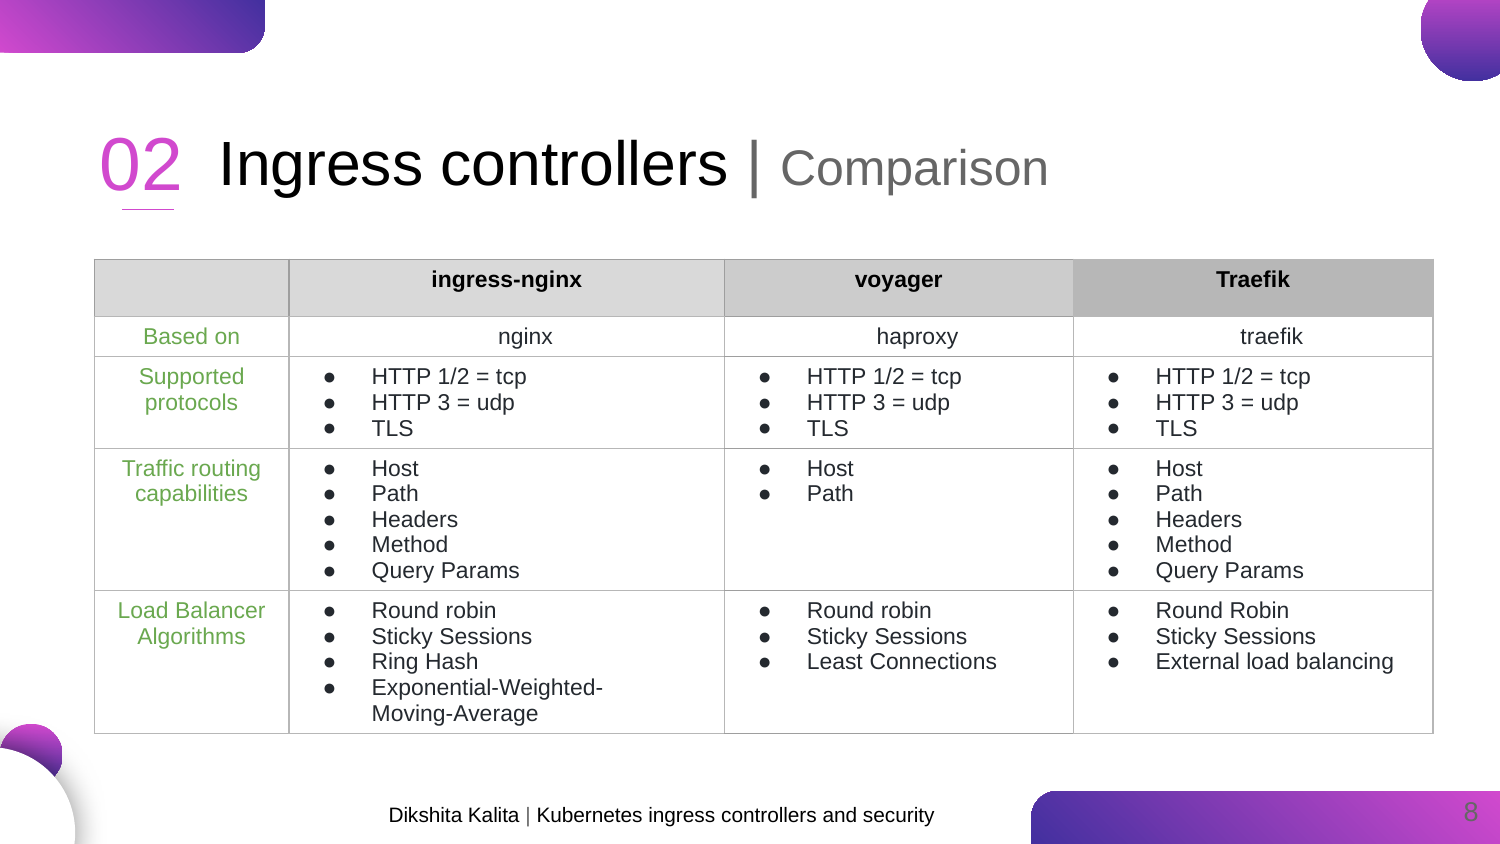

# Ingress controllers | Comparison
02
|  | ingress-nginx | voyager | Traefik |
| --- | --- | --- | --- |
| Based on | nginx | haproxy | traefik |
| Supported protocols | HTTP 1/2 = tcp HTTP 3 = udp TLS | HTTP 1/2 = tcp HTTP 3 = udp TLS | HTTP 1/2 = tcp HTTP 3 = udp TLS |
| Traffic routing capabilities | Host Path Headers Method Query Params | Host Path | Host Path Headers Method Query Params |
| Load Balancer Algorithms | Round robin Sticky Sessions Ring Hash Exponential-Weighted- Moving-Average | Round robin Sticky Sessions Least Connections | Round Robin Sticky Sessions External load balancing |

8
Dikshita Kalita | Kubernetes ingress controllers and security